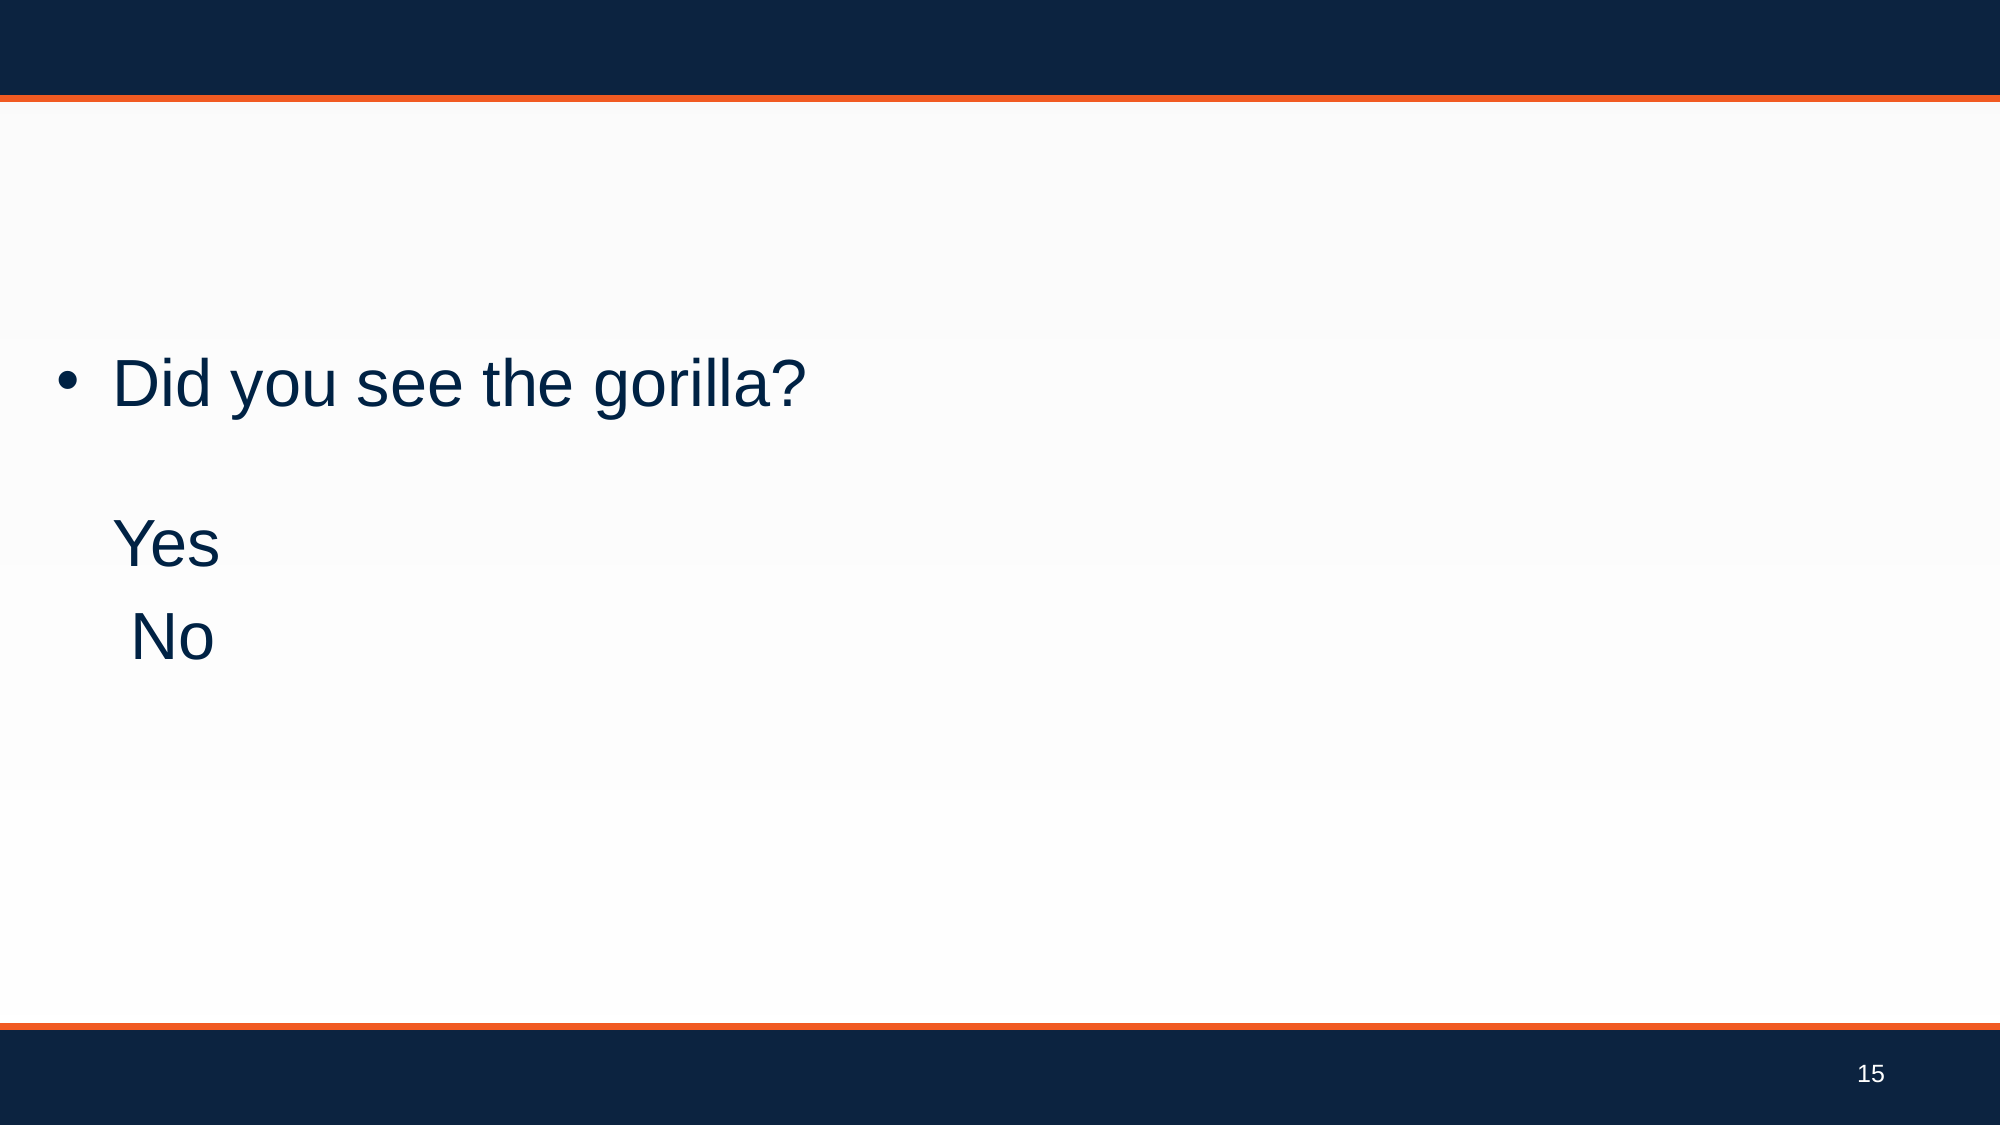

Did you see the gorilla?
Yes
    No
15